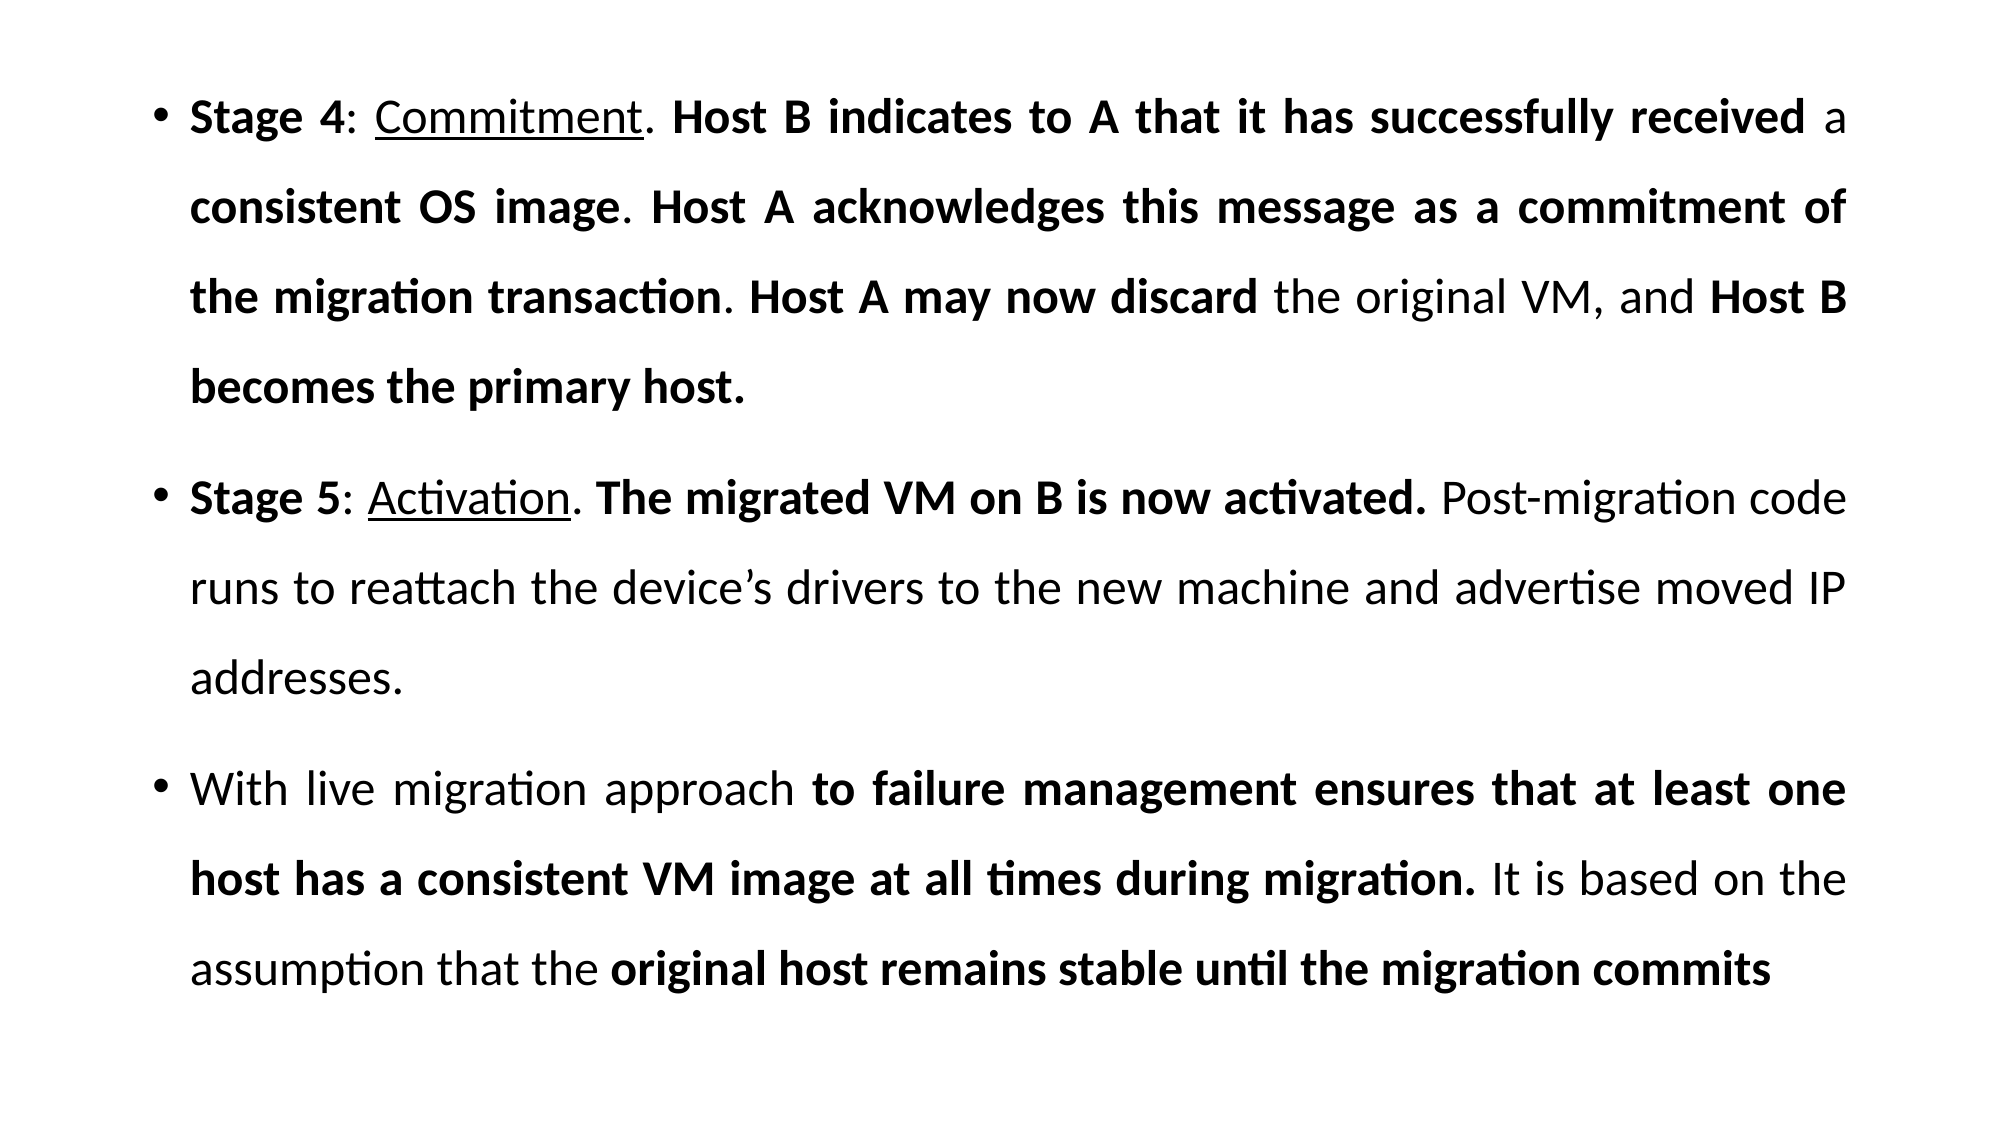

Stage 4: Commitment. Host B indicates to A that it has successfully received a consistent OS image. Host A acknowledges this message as a commitment of the migration transaction. Host A may now discard the original VM, and Host B becomes the primary host.
Stage 5: Activation. The migrated VM on B is now activated. Post-migration code runs to reattach the device’s drivers to the new machine and advertise moved IP addresses.
With live migration approach to failure management ensures that at least one host has a consistent VM image at all times during migration. It is based on the assumption that the original host remains stable until the migration commits